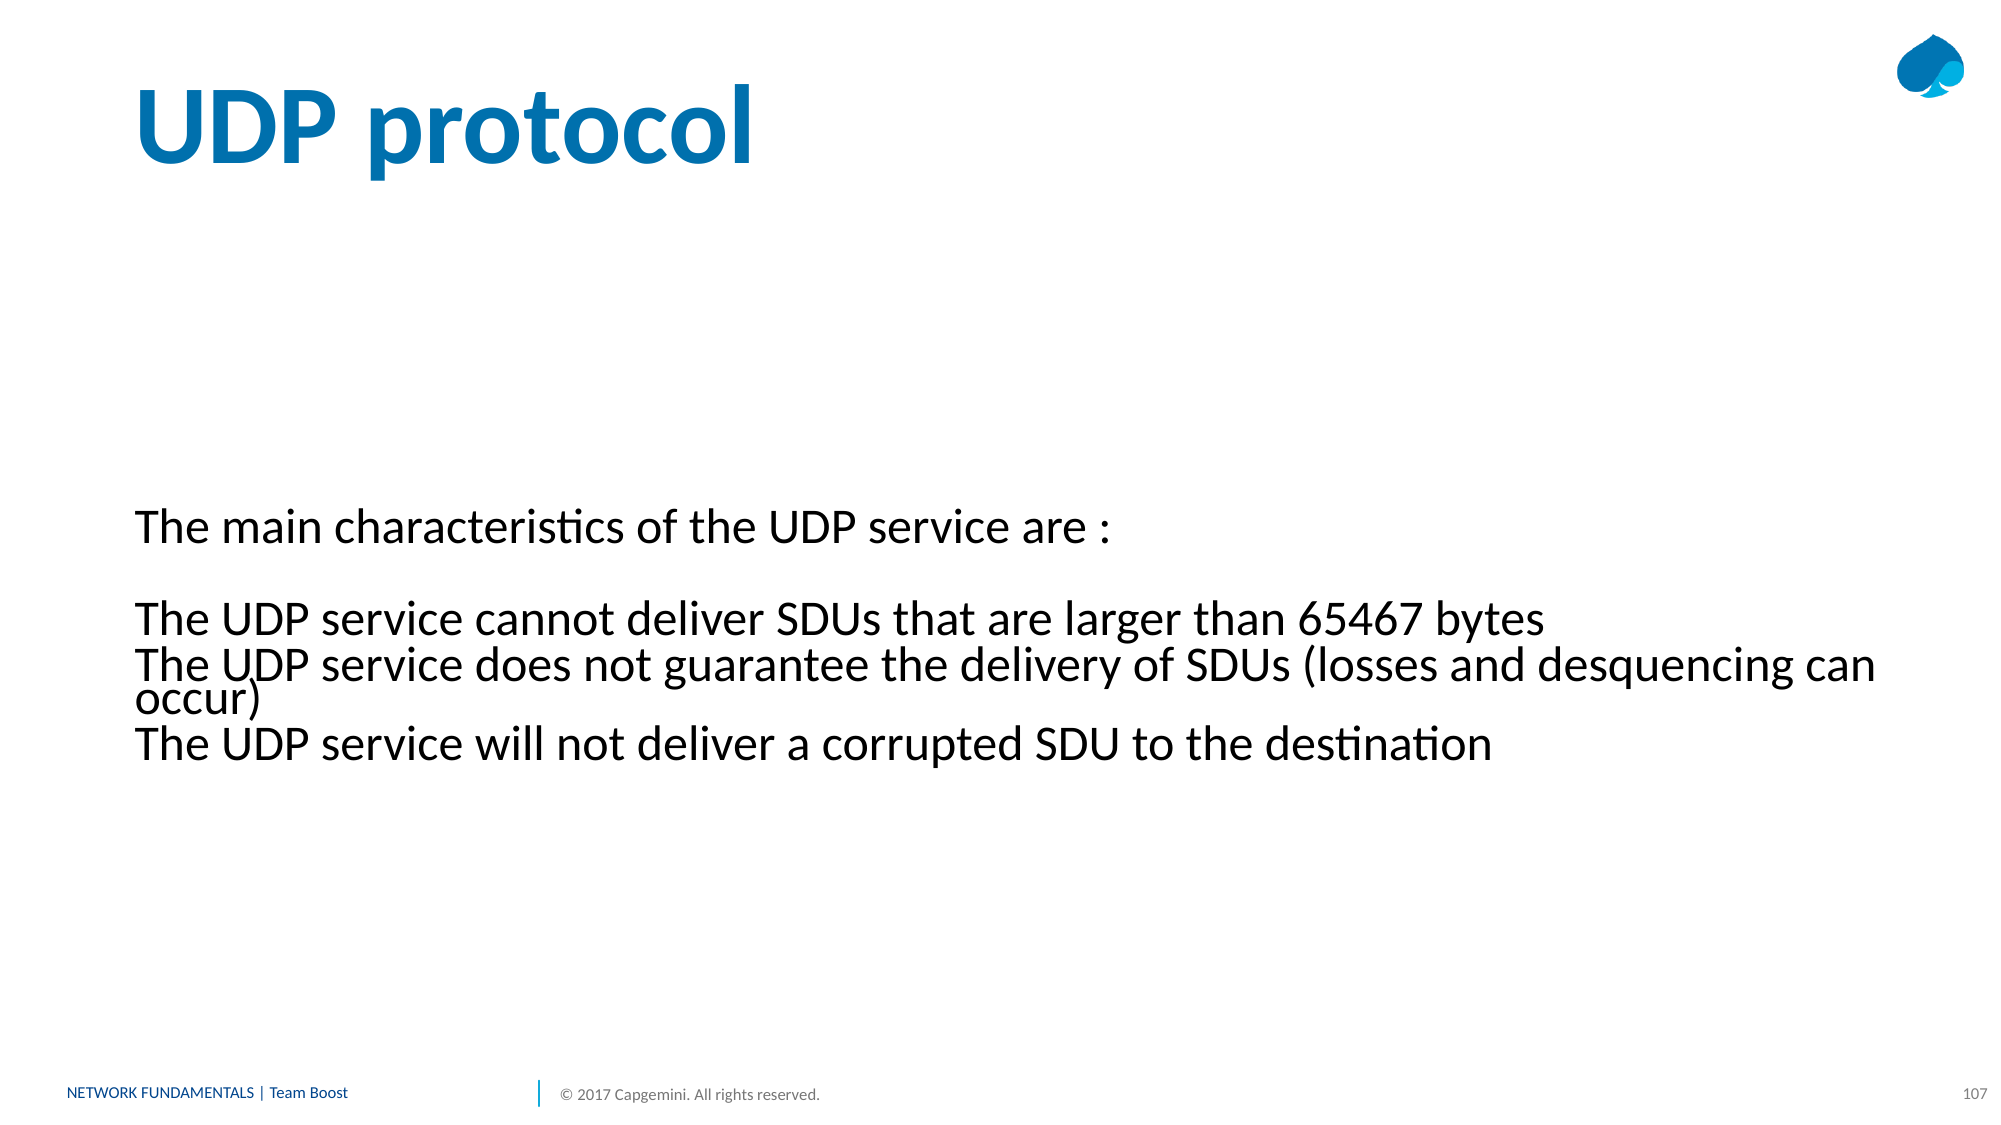

# UDP protocol
The main characteristics of the UDP service are :

The UDP service cannot deliver SDUs that are larger than 65467 bytes
The UDP service does not guarantee the delivery of SDUs (losses and desquencing can occur)
The UDP service will not deliver a corrupted SDU to the destination